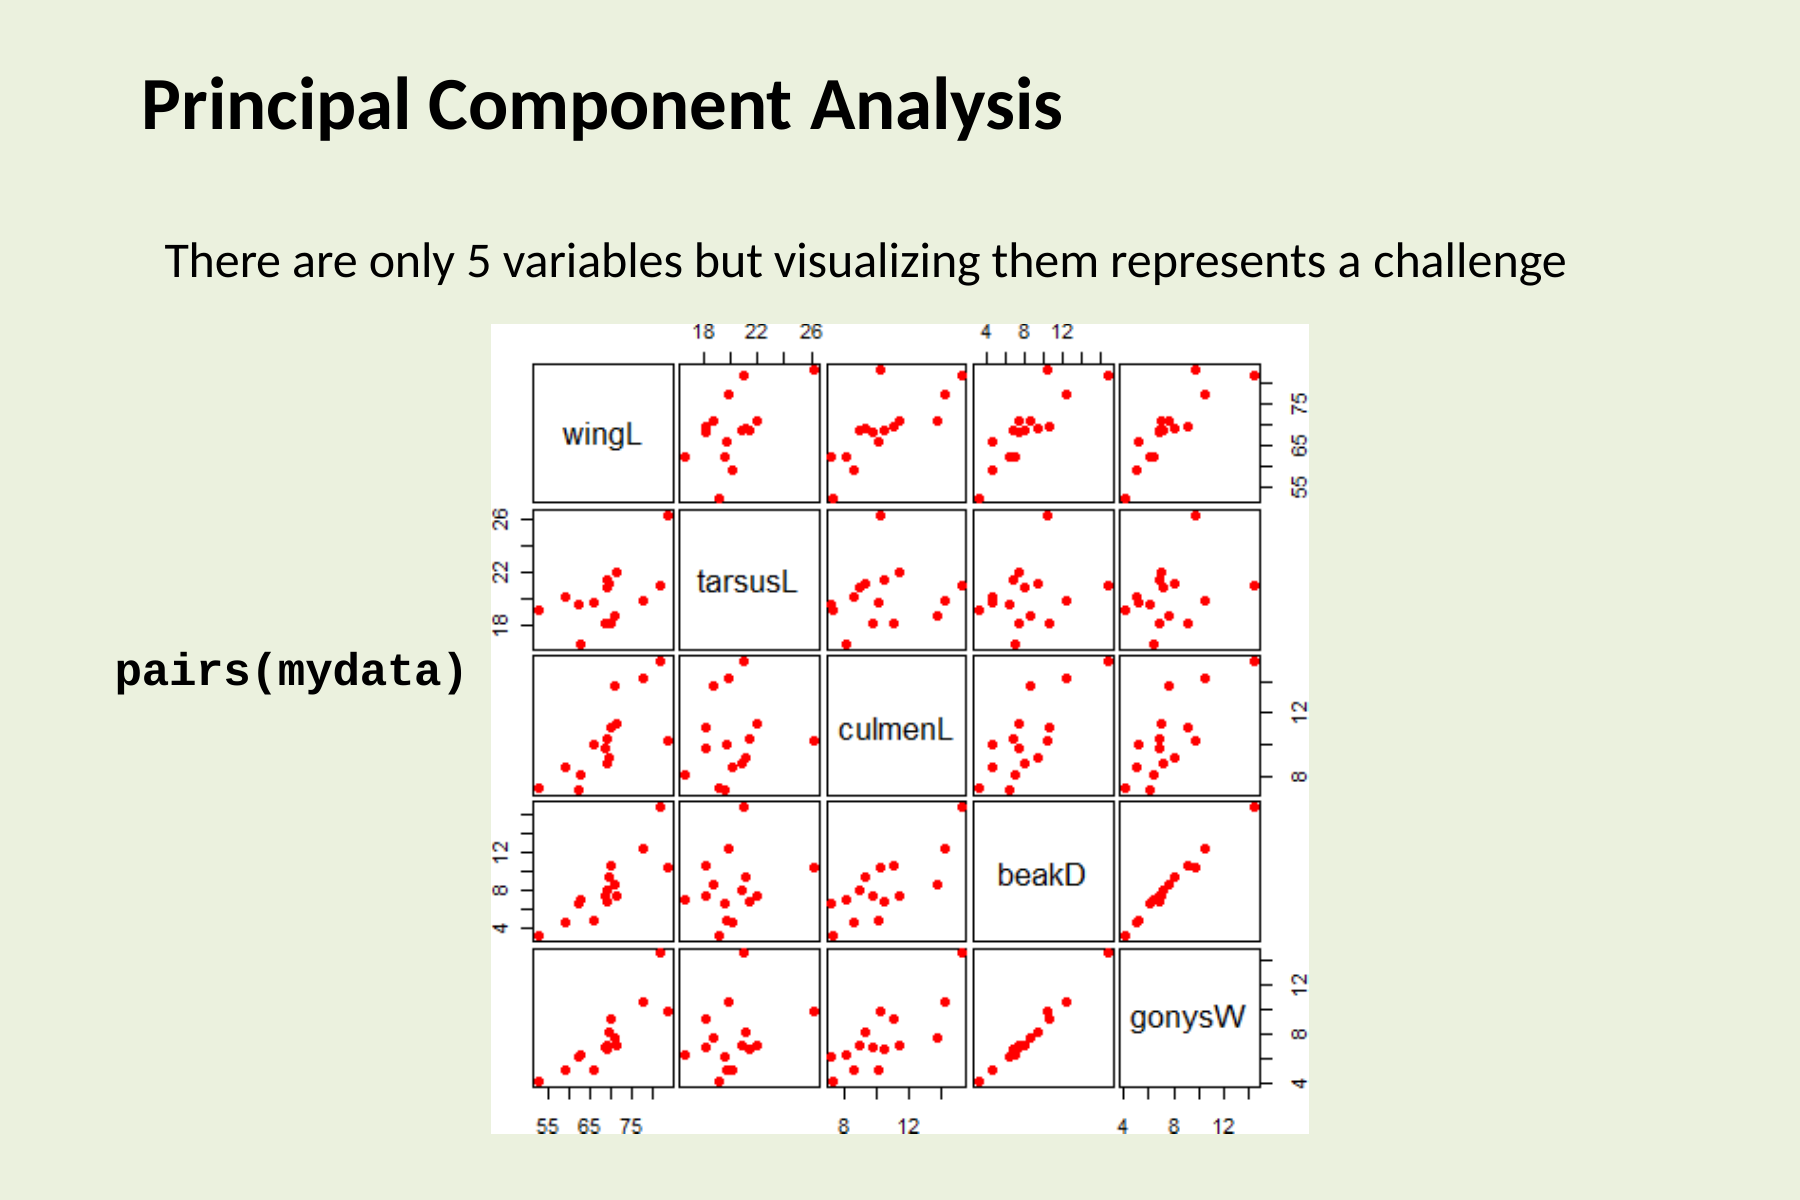

Principal Component Analysis
There are only 5 variables but visualizing them represents a challenge

pairs(mydata)